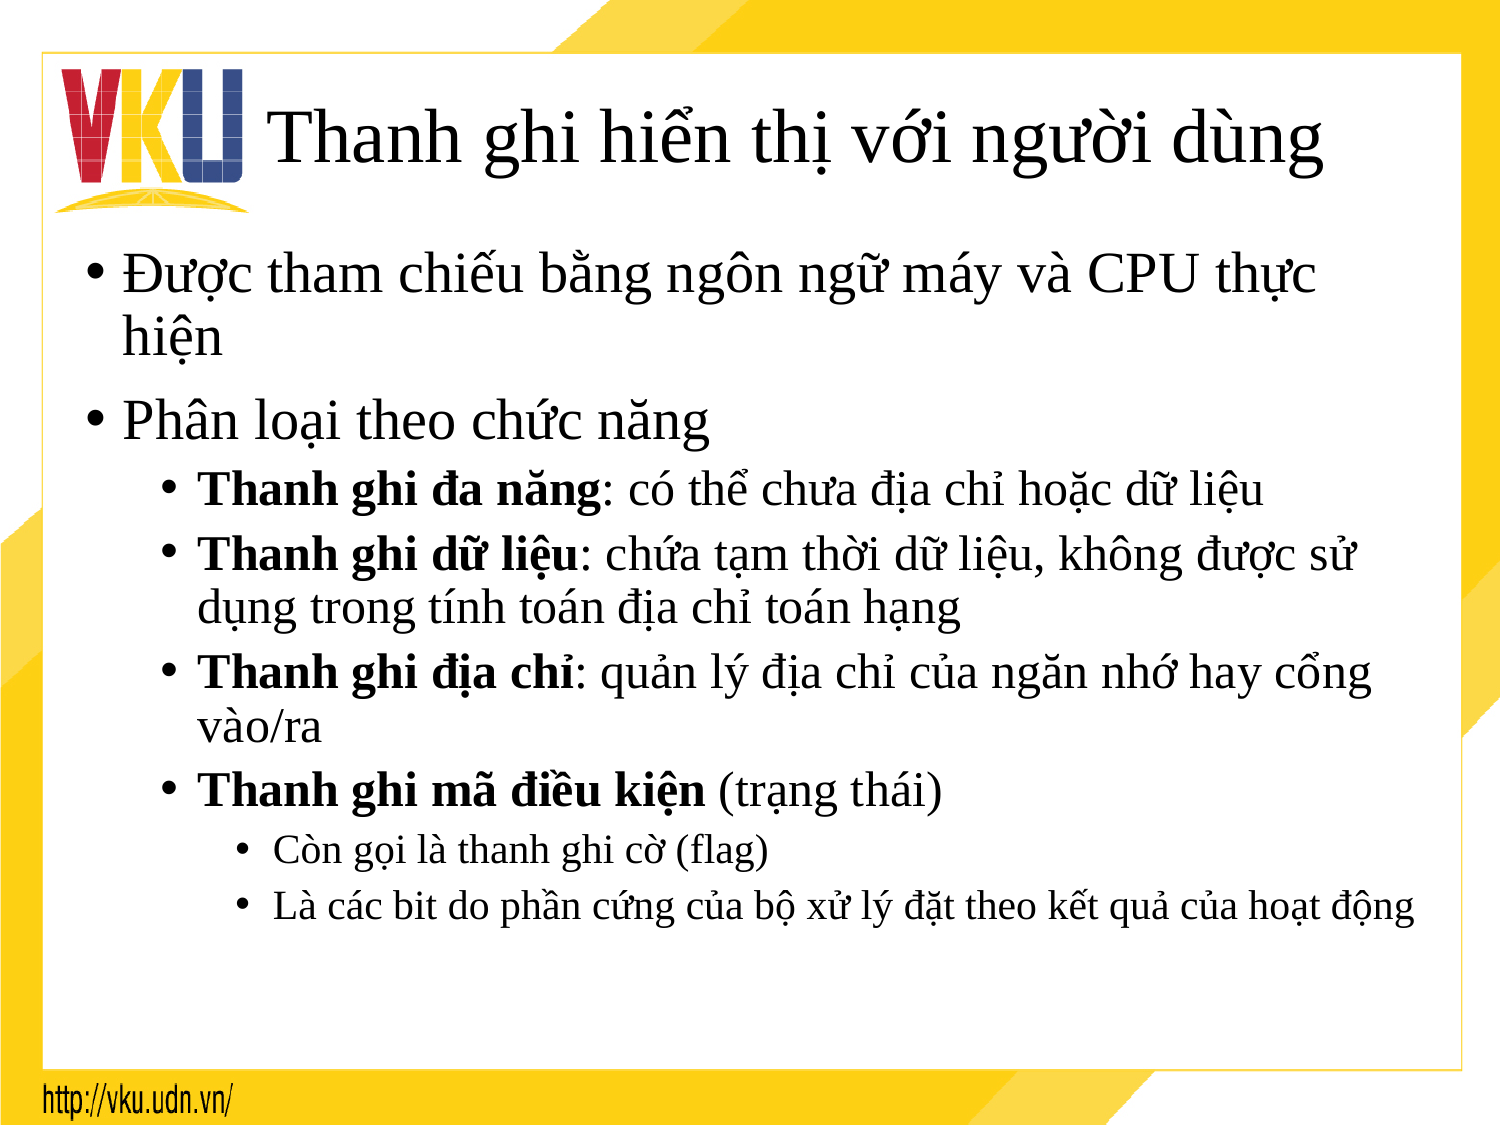

# Thanh ghi hiển thị với người dùng
Được tham chiếu bằng ngôn ngữ máy và CPU thực hiện
Phân loại theo chức năng
Thanh ghi đa năng: có thể chưa địa chỉ hoặc dữ liệu
Thanh ghi dữ liệu: chứa tạm thời dữ liệu, không được sử dụng trong tính toán địa chỉ toán hạng
Thanh ghi địa chỉ: quản lý địa chỉ của ngăn nhớ hay cổng vào/ra
Thanh ghi mã điều kiện (trạng thái)
Còn gọi là thanh ghi cờ (flag)
Là các bit do phần cứng của bộ xử lý đặt theo kết quả của hoạt động